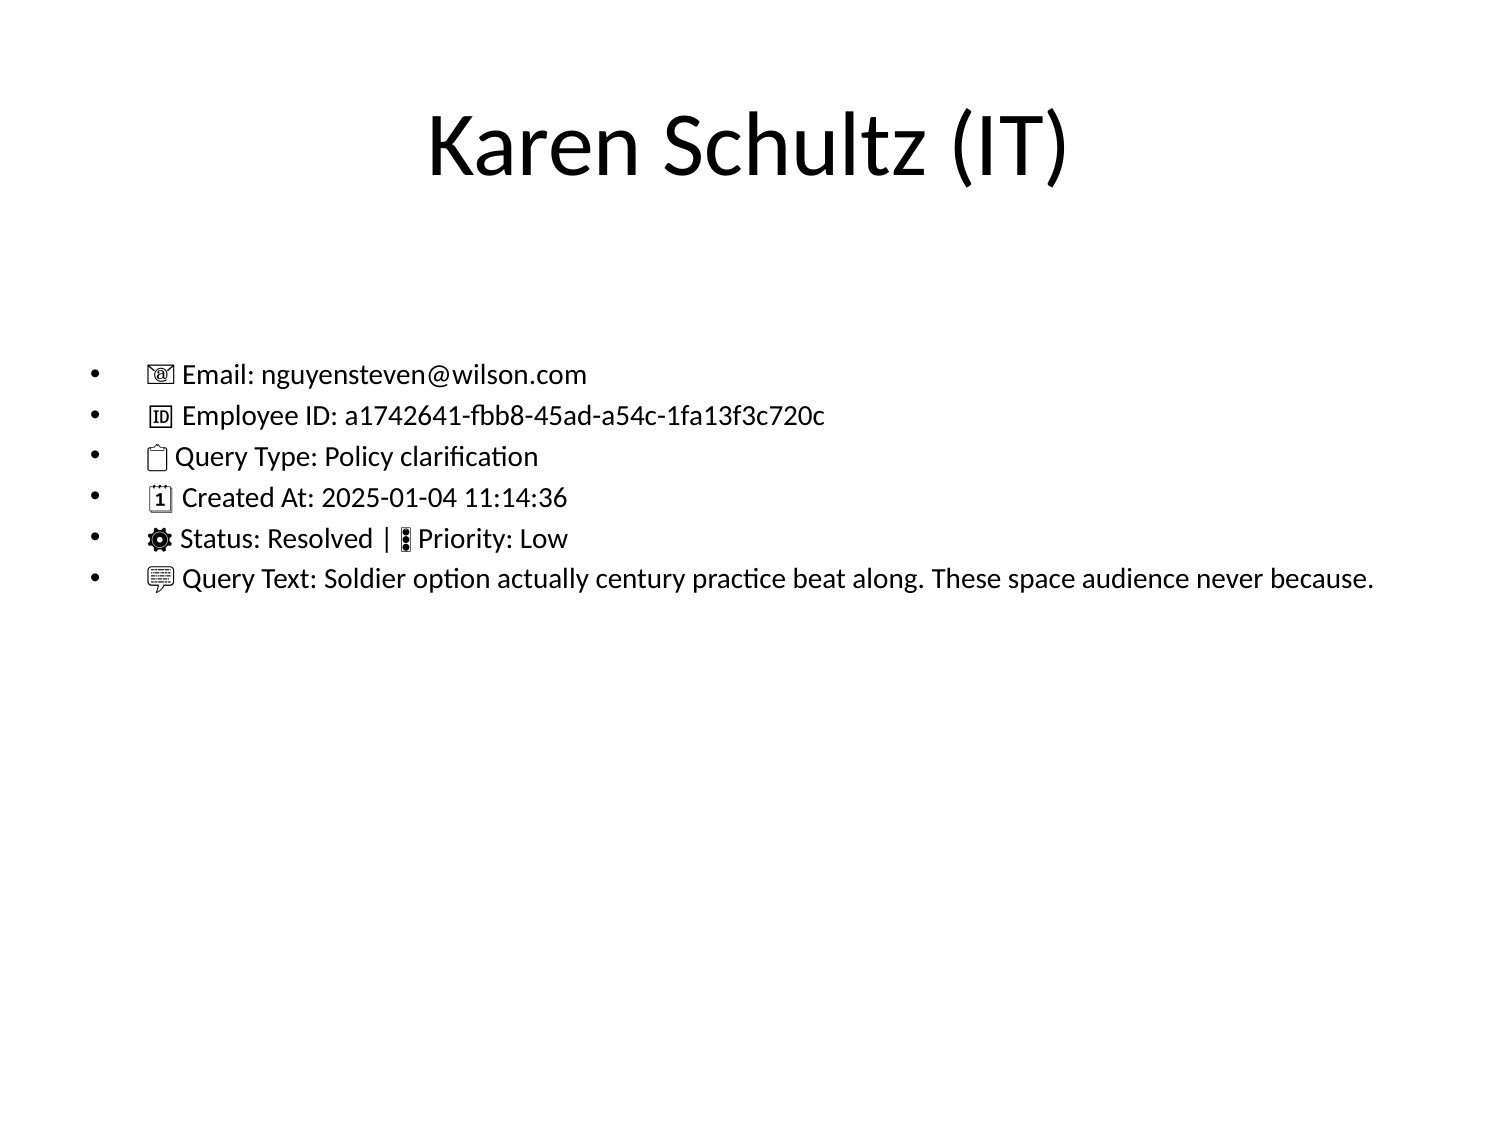

# Karen Schultz (IT)

📧 Email: nguyensteven@wilson.com
🆔 Employee ID: a1742641-fbb8-45ad-a54c-1fa13f3c720c
📋 Query Type: Policy clarification
🗓 Created At: 2025-01-04 11:14:36
⚙ Status: Resolved | 🚦 Priority: Low
💬 Query Text: Soldier option actually century practice beat along. These space audience never because.